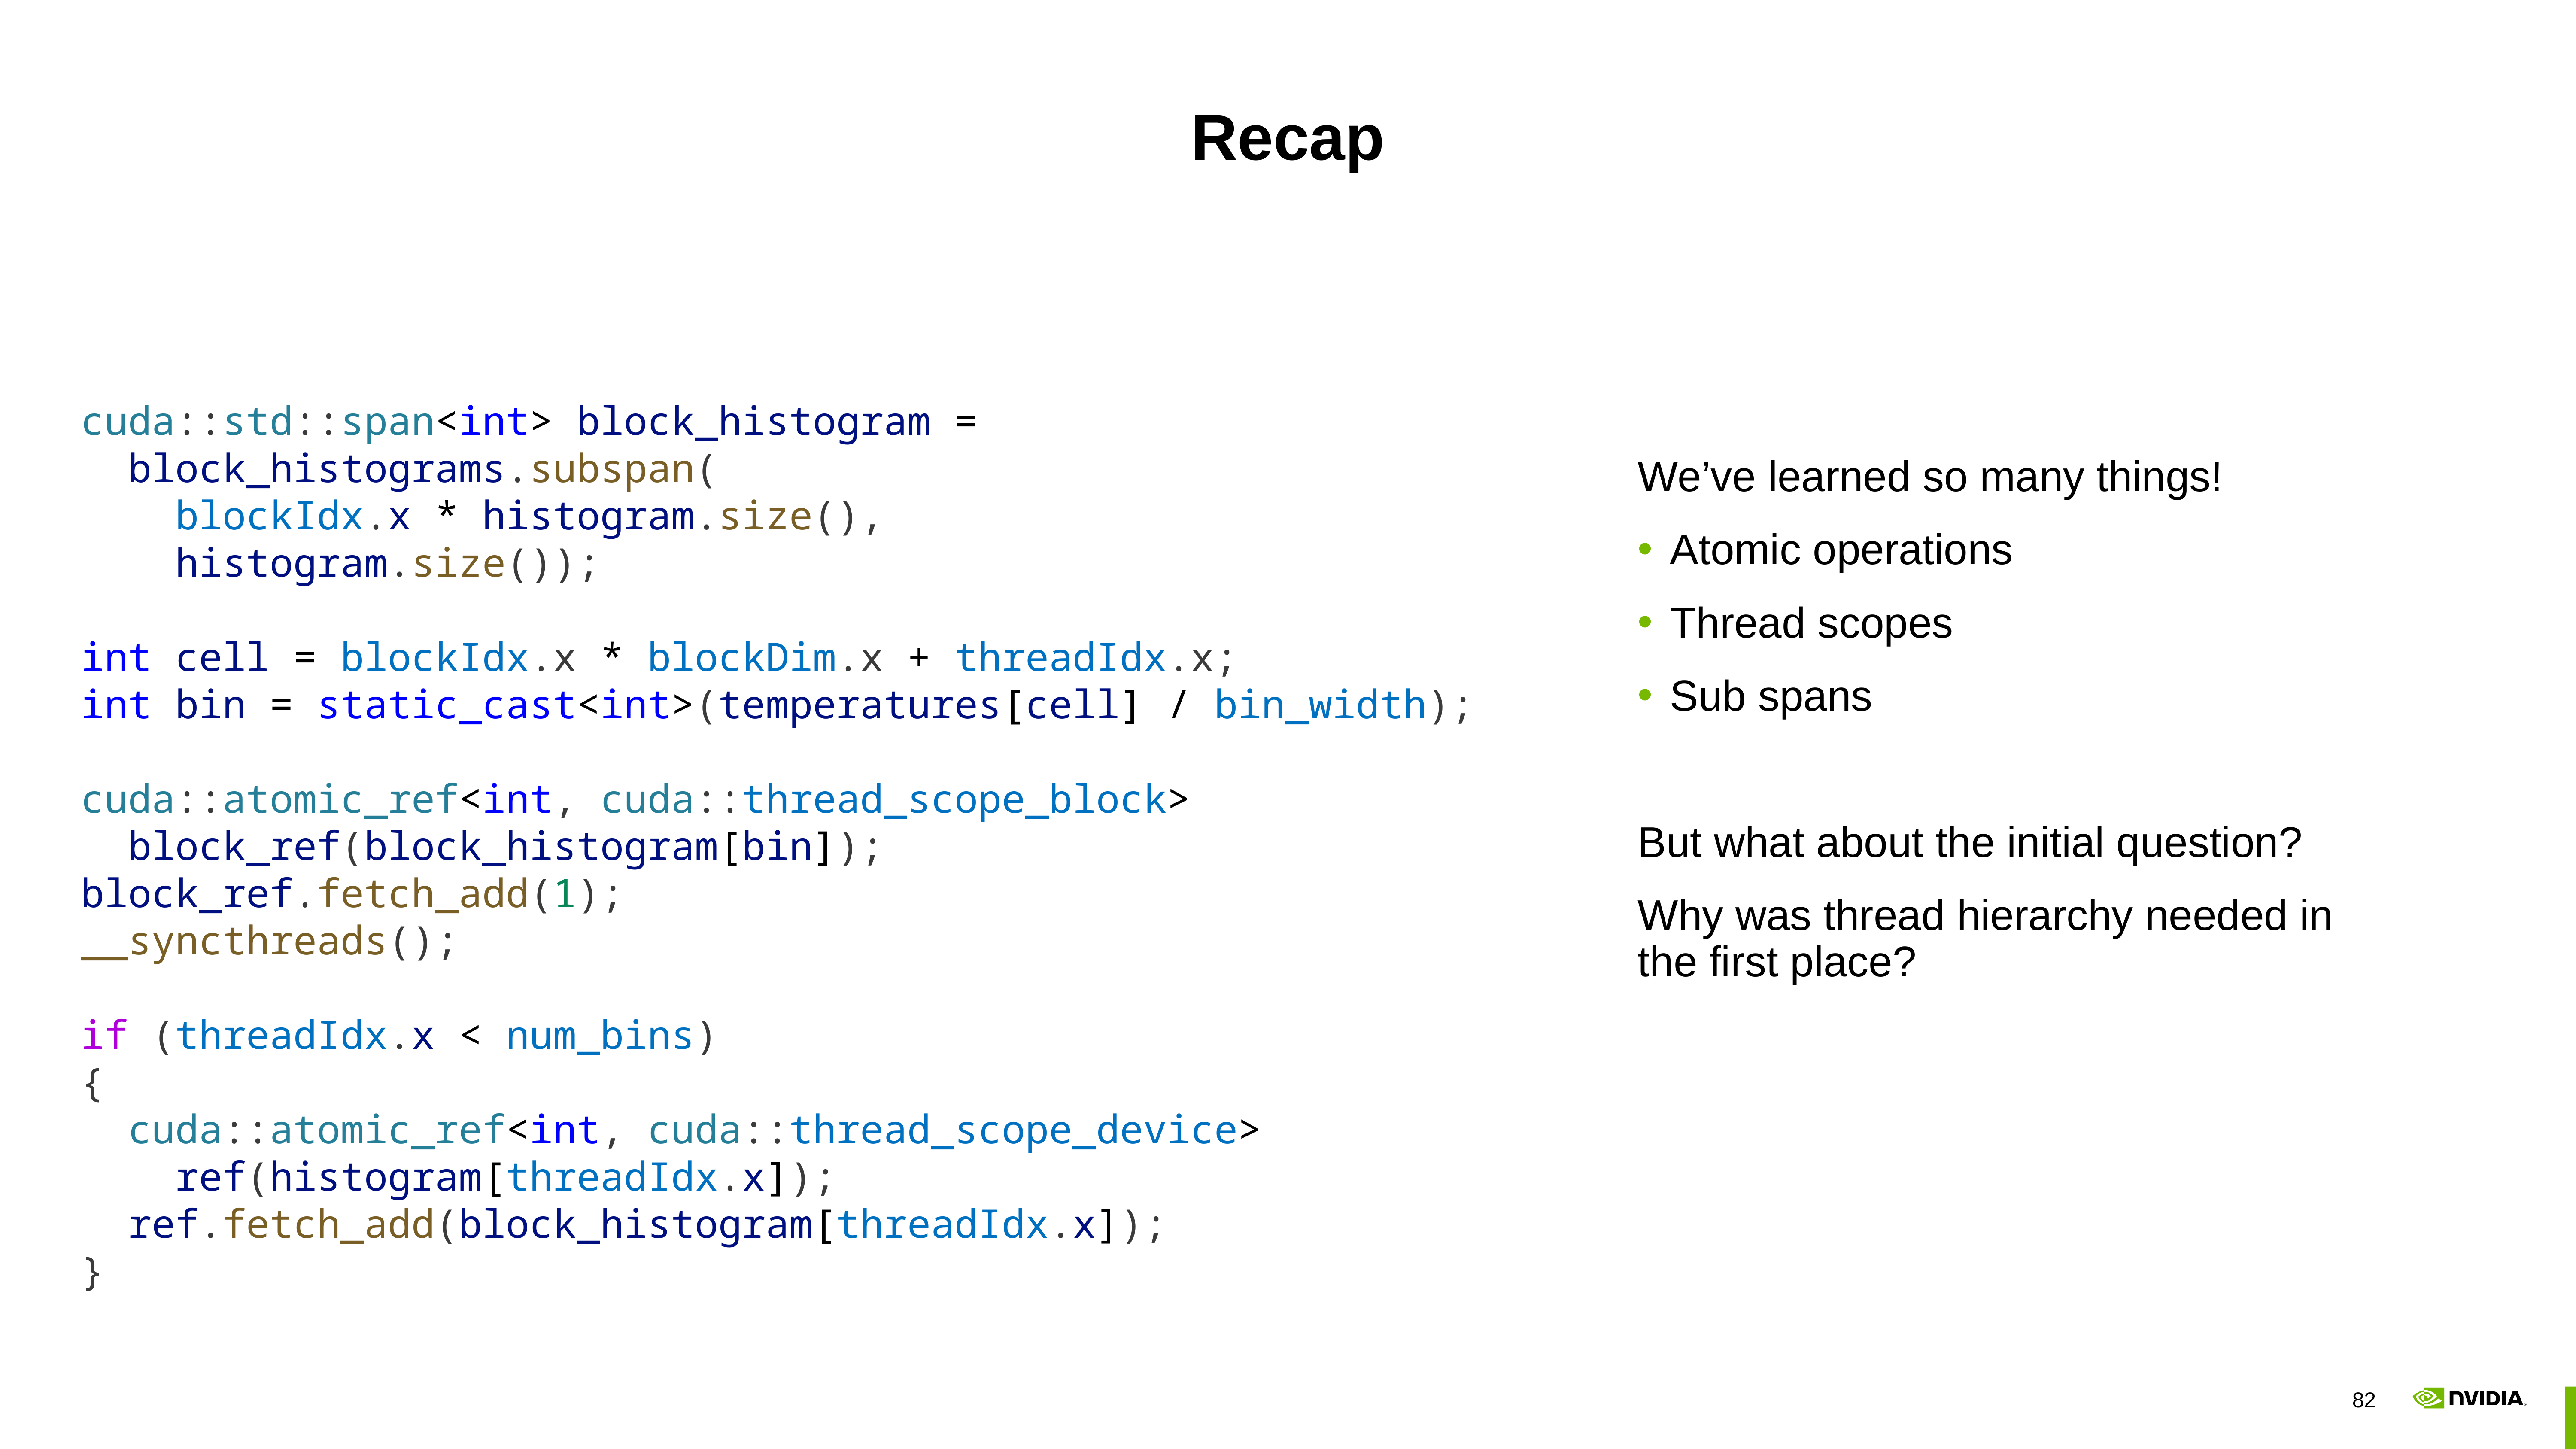

# Recap
cuda::std::span<int> block_histogram =
  block_histograms.subspan(
    blockIdx.x * histogram.size(),
    histogram.size());

int cell = blockIdx.x * blockDim.x + threadIdx.x;
int bin = static_cast<int>(temperatures[cell] / bin_width);

cuda::atomic_ref<int, cuda::thread_scope_block>
  block_ref(block_histogram[bin]);
block_ref.fetch_add(1);
__syncthreads();

if (threadIdx.x < num_bins)
{
  cuda::atomic_ref<int, cuda::thread_scope_device>
    ref(histogram[threadIdx.x]);
  ref.fetch_add(block_histogram[threadIdx.x]);
}
We’ve learned so many things!
Atomic operations
Thread scopes
Sub spans

But what about the initial question?
Why was thread hierarchy needed in the first place?